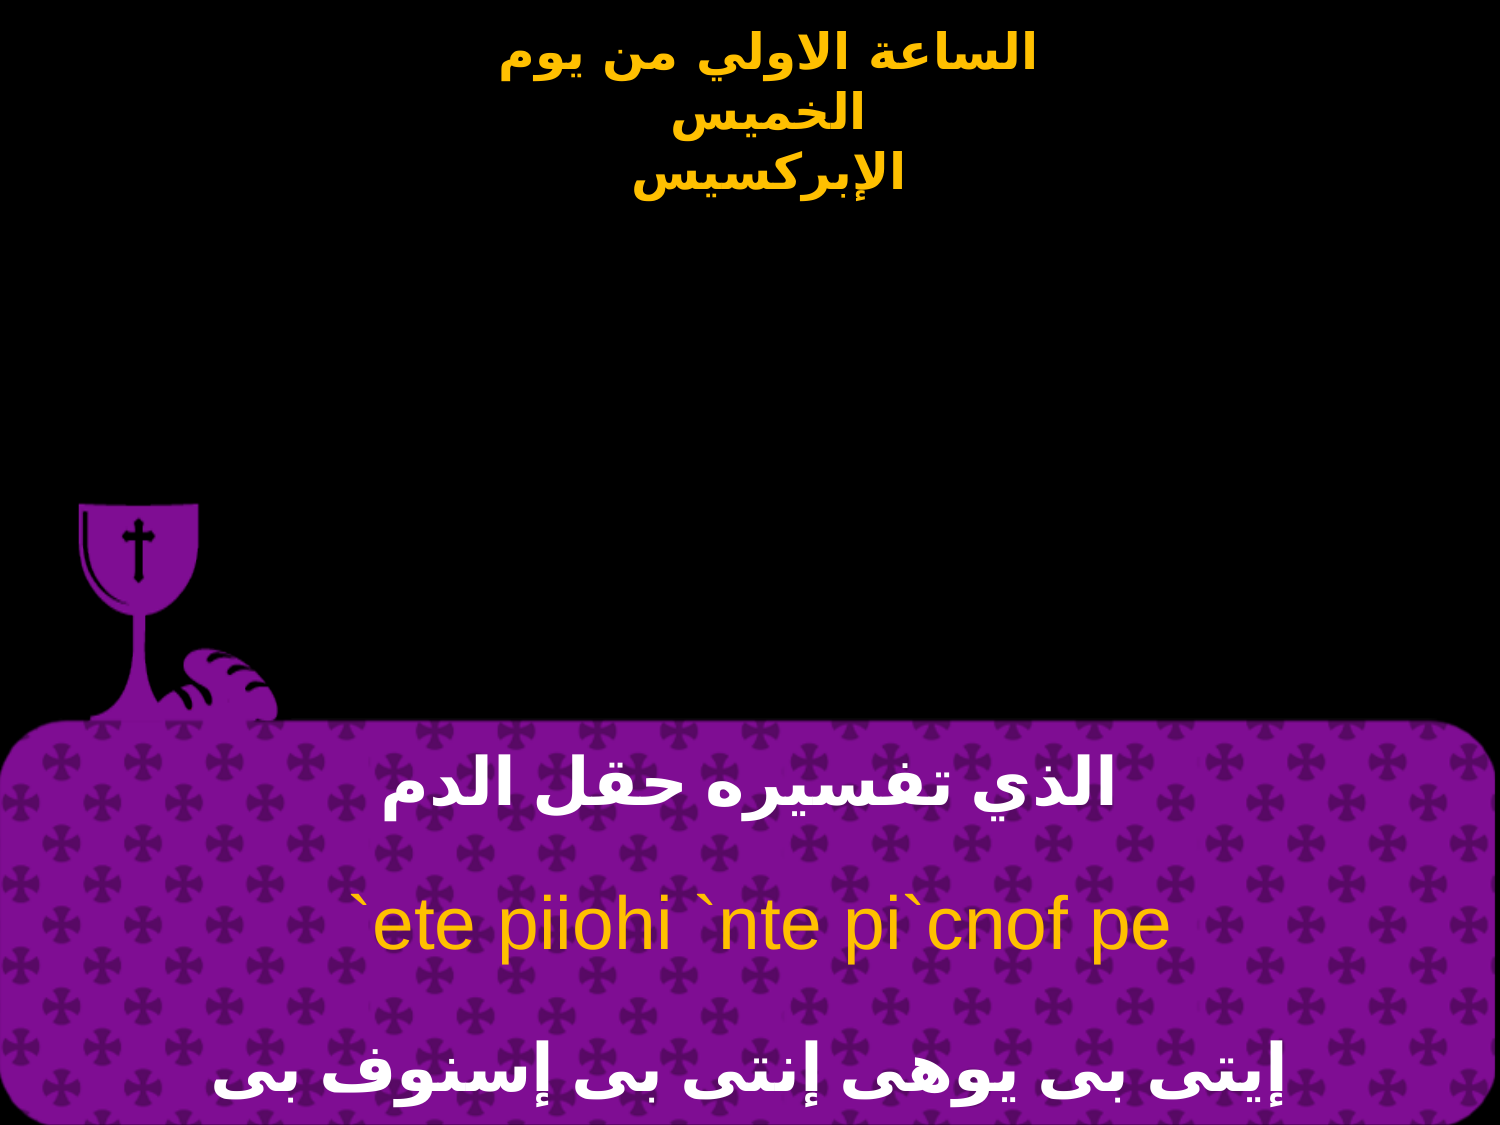

# الذي تفسيره حقل الدم
 `ete piiohi `nte pi`cnof pe
إيتى بى يوهى إنتى بى إسنوف بى